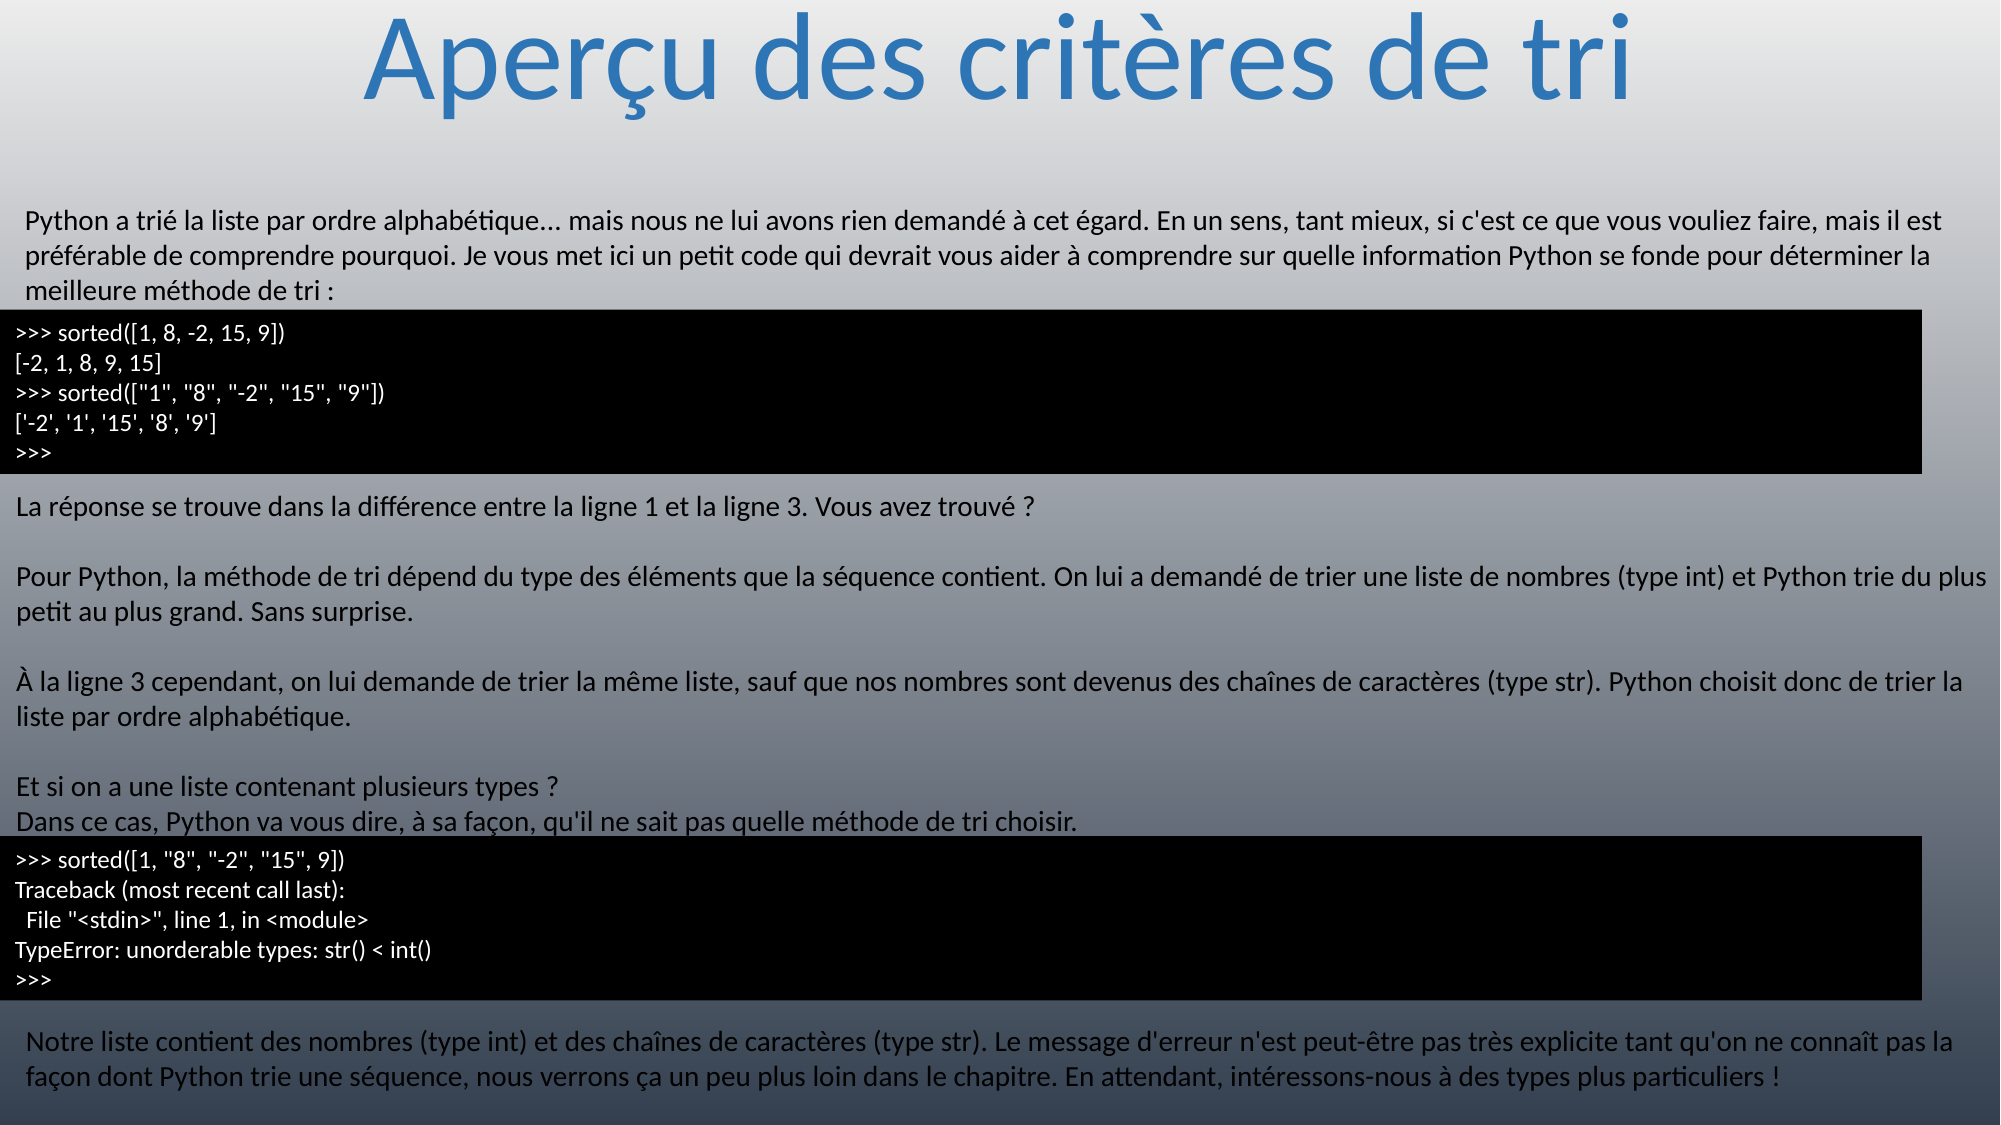

# Aperçu des critères de tri
Python a trié la liste par ordre alphabétique... mais nous ne lui avons rien demandé à cet égard. En un sens, tant mieux, si c'est ce que vous vouliez faire, mais il est
préférable de comprendre pourquoi. Je vous met ici un petit code qui devrait vous aider à comprendre sur quelle information Python se fonde pour déterminer la
meilleure méthode de tri :
>>> sorted([1, 8, -2, 15, 9])
[-2, 1, 8, 9, 15]
>>> sorted(["1", "8", "-2", "15", "9"])
['-2', '1', '15', '8', '9']
>>>
La réponse se trouve dans la différence entre la ligne 1 et la ligne 3. Vous avez trouvé ?

Pour Python, la méthode de tri dépend du type des éléments que la séquence contient. On lui a demandé de trier une liste de nombres (type int) et Python trie du plus
petit au plus grand. Sans surprise.

À la ligne 3 cependant, on lui demande de trier la même liste, sauf que nos nombres sont devenus des chaînes de caractères (type str). Python choisit donc de trier la
liste par ordre alphabétique.

Et si on a une liste contenant plusieurs types ?
Dans ce cas, Python va vous dire, à sa façon, qu'il ne sait pas quelle méthode de tri choisir.
>>> sorted([1, "8", "-2", "15", 9])
Traceback (most recent call last):
  File "<stdin>", line 1, in <module>
TypeError: unorderable types: str() < int()
>>>
Notre liste contient des nombres (type int) et des chaînes de caractères (type str). Le message d'erreur n'est peut-être pas très explicite tant qu'on ne connaît pas la
façon dont Python trie une séquence, nous verrons ça un peu plus loin dans le chapitre. En attendant, intéressons-nous à des types plus particuliers !

346